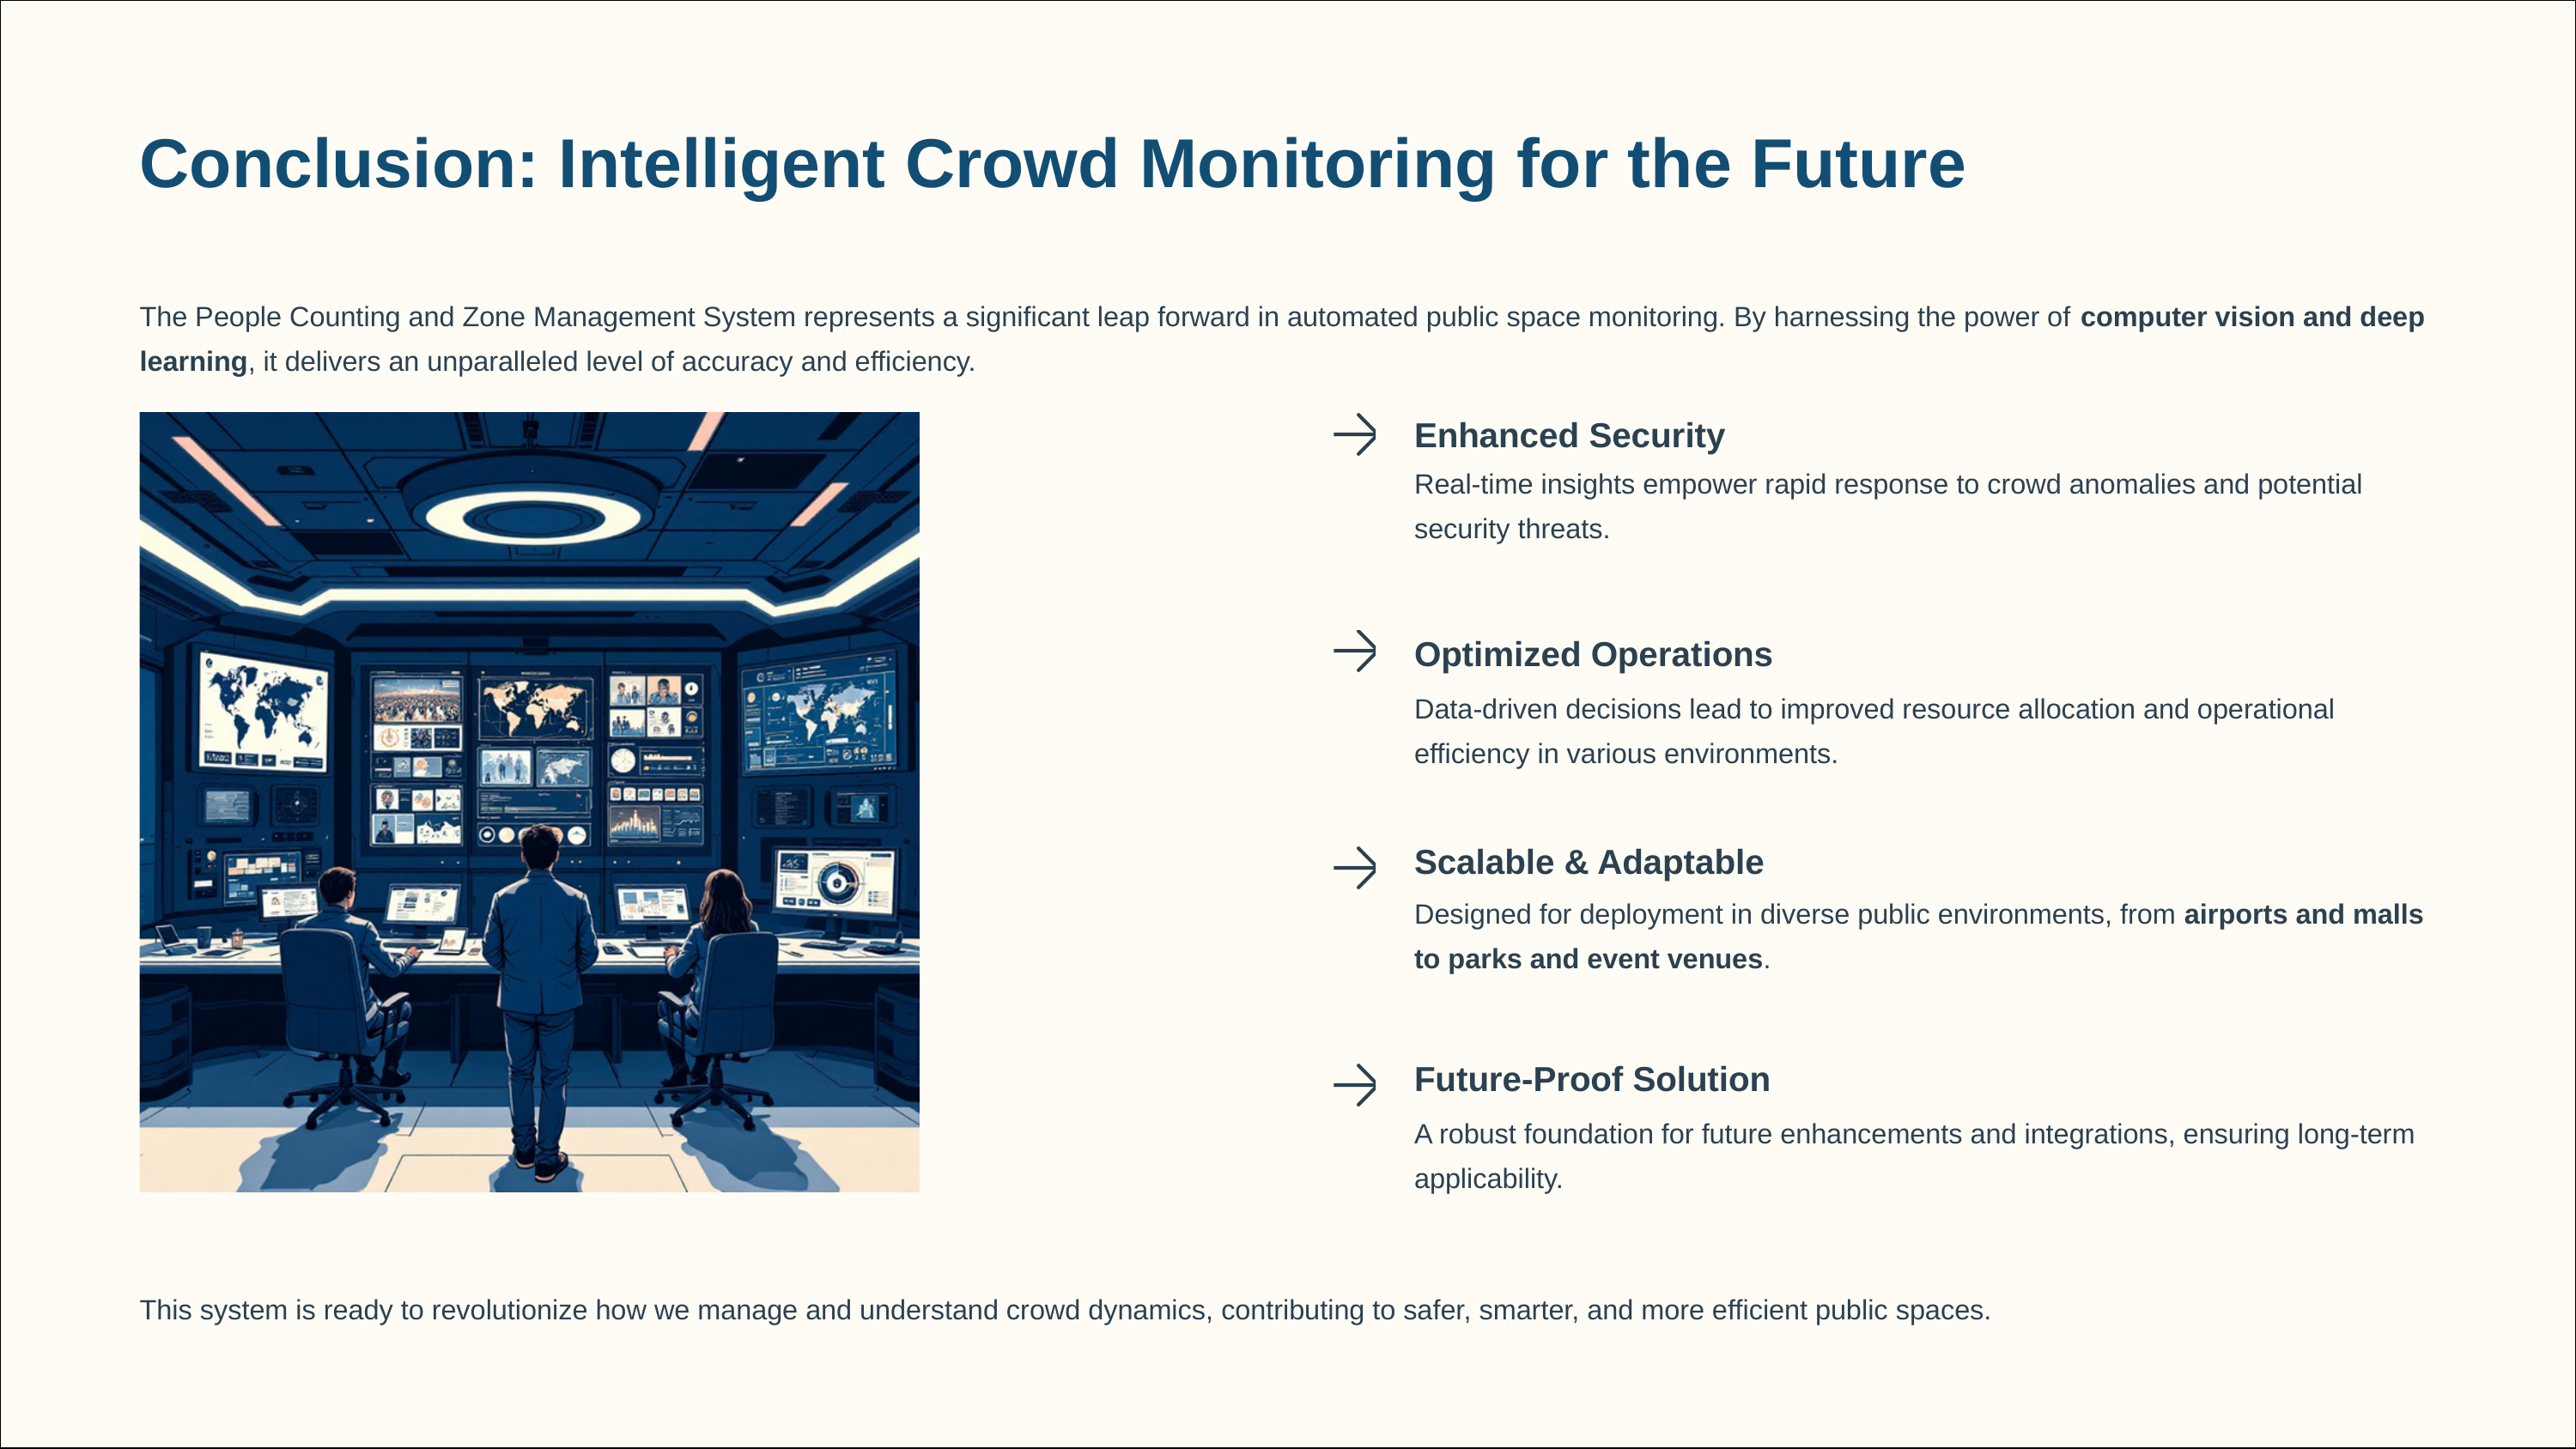

Conclusion: Intelligent Crowd Monitoring for the Future
The People Counting and Zone Management System represents a significant leap forward in automated public space monitoring. By harnessing the power of computer vision and deep learning, it delivers an unparalleled level of accuracy and efficiency.
Enhanced Security

Real-time insights empower rapid response to crowd anomalies and potential security threats.
Optimized Operations

Data-driven decisions lead to improved resource allocation and operational efficiency in various environments.
Scalable & Adaptable

Designed for deployment in diverse public environments, from airports and malls to parks and event venues.
Future-Proof Solution

A robust foundation for future enhancements and integrations, ensuring long-term applicability.
This system is ready to revolutionize how we manage and understand crowd dynamics, contributing to safer, smarter, and more efficient public spaces.